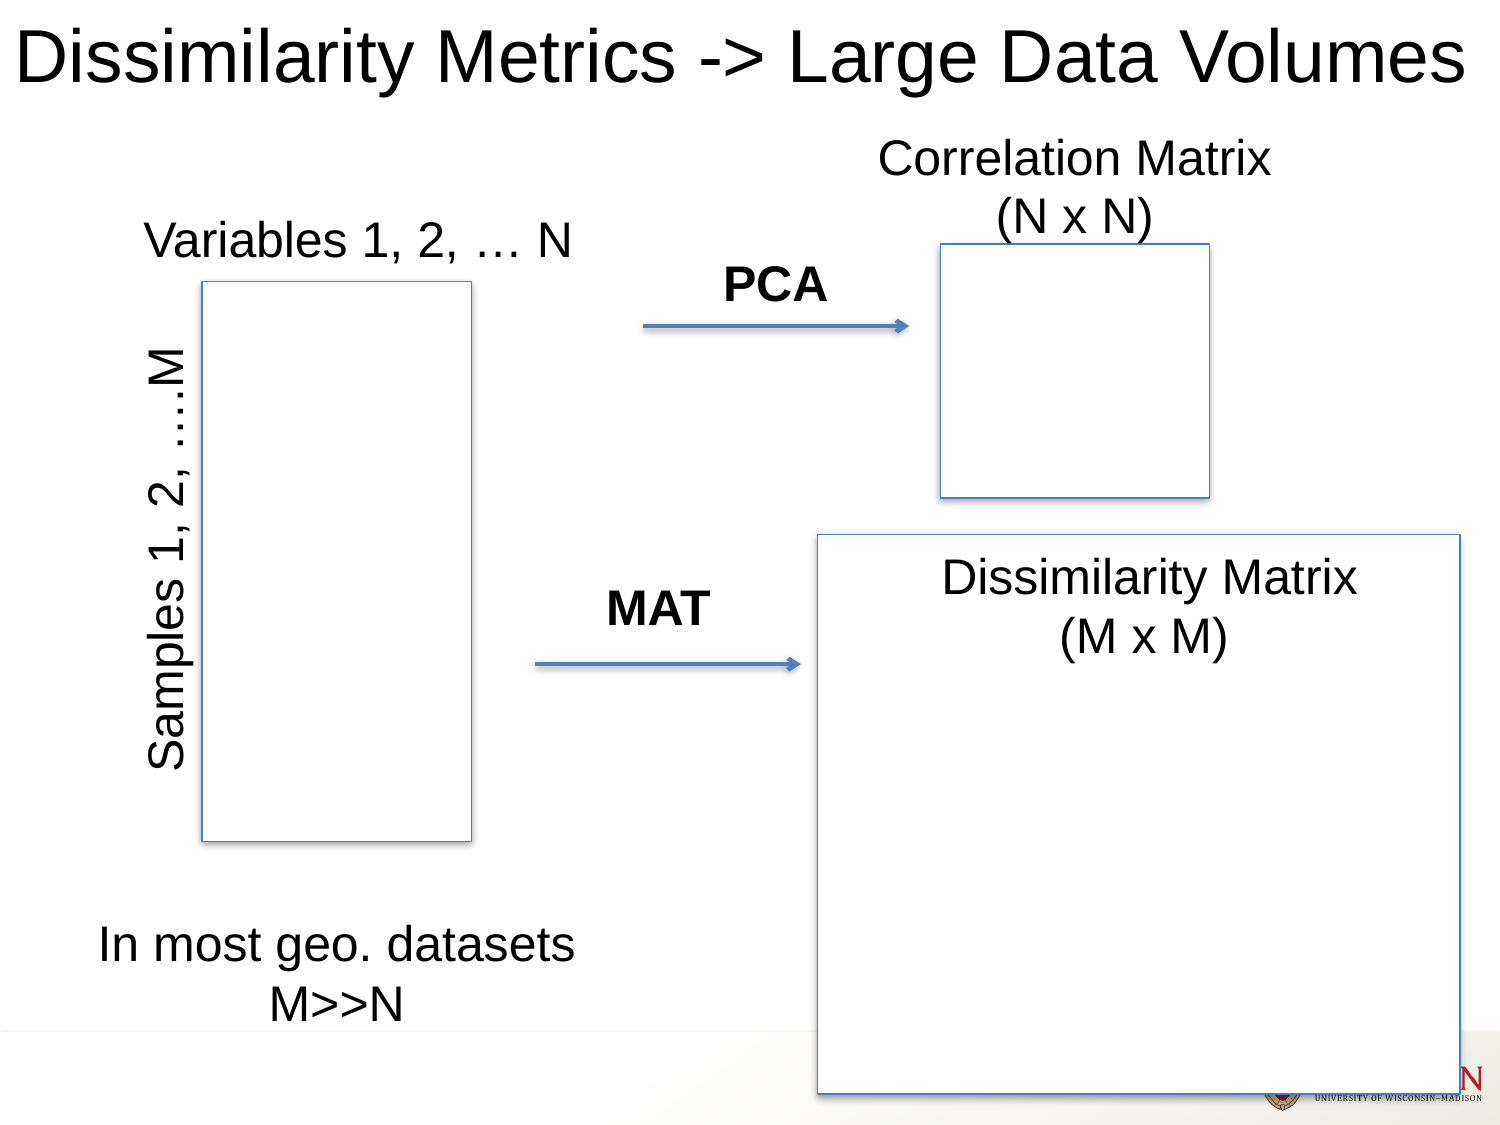

# Dissimilarity Metrics -> Large Data Volumes
Correlation Matrix
(N x N)
Variables 1, 2, … N
PCA

Samples 1, 2, ….M

Dissimilarity Matrix
MAT
(M x M)
In most geo. datasets
M>>N